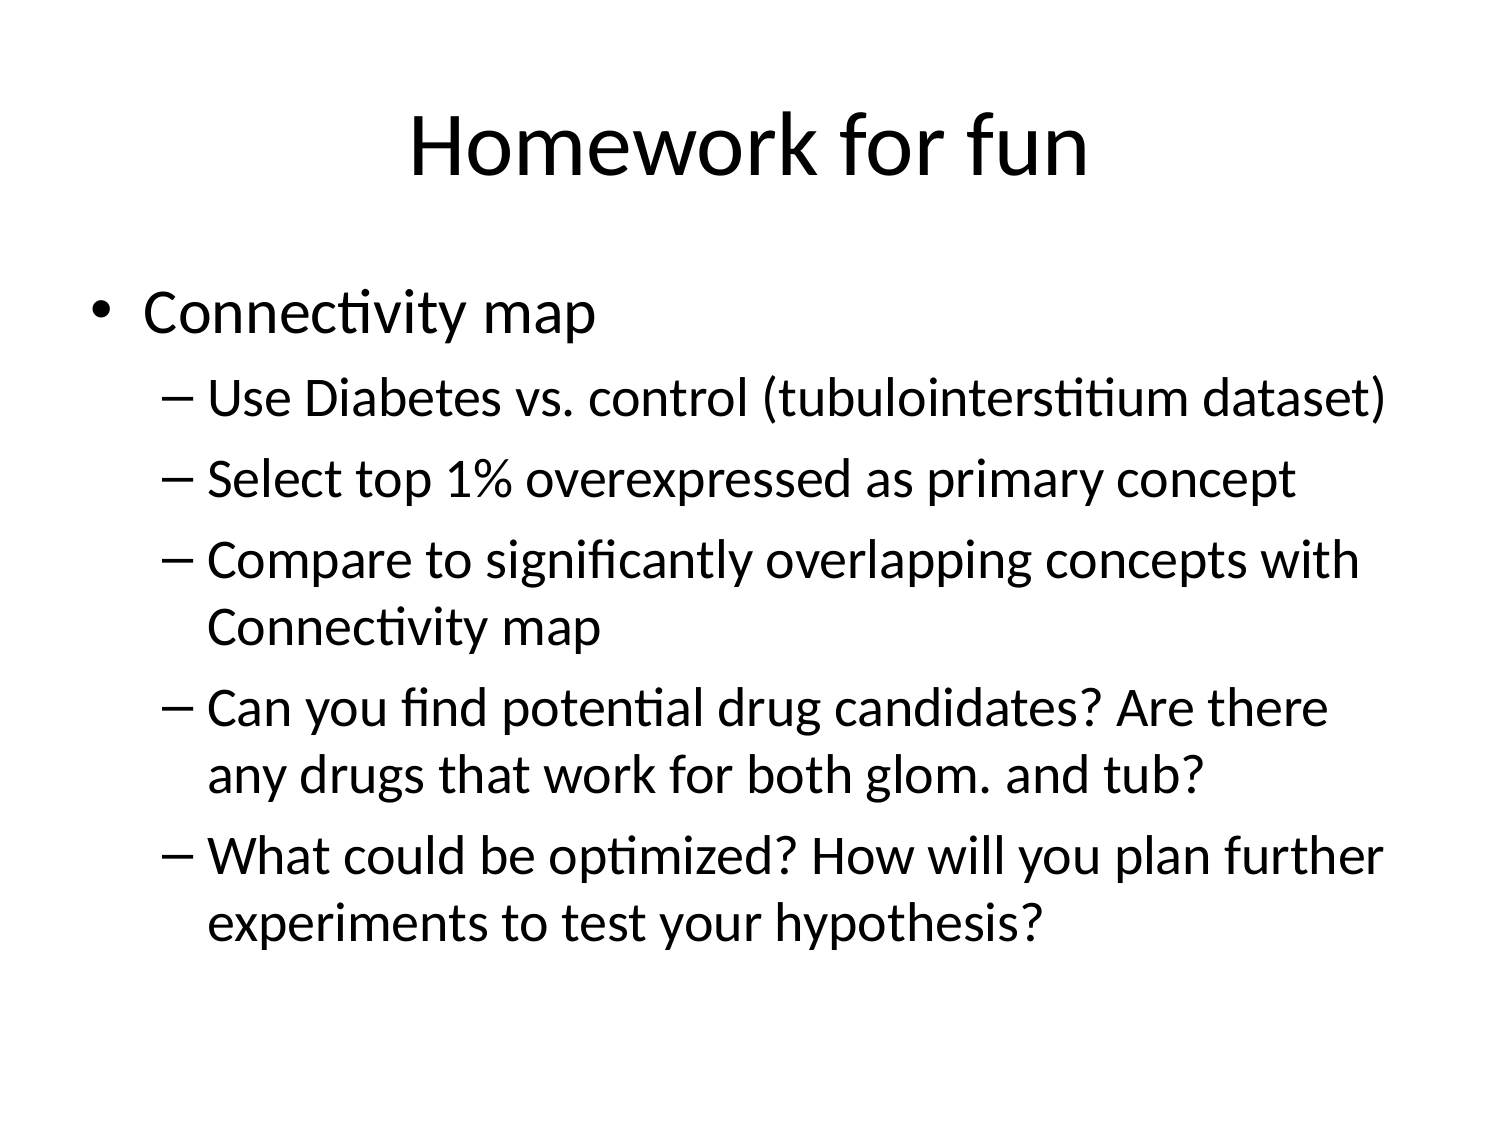

# Homework for fun
Connectivity map
Use Diabetes vs. control (tubulointerstitium dataset)
Select top 1% overexpressed as primary concept
Compare to significantly overlapping concepts with Connectivity map
Can you find potential drug candidates? Are there any drugs that work for both glom. and tub?
What could be optimized? How will you plan further experiments to test your hypothesis?